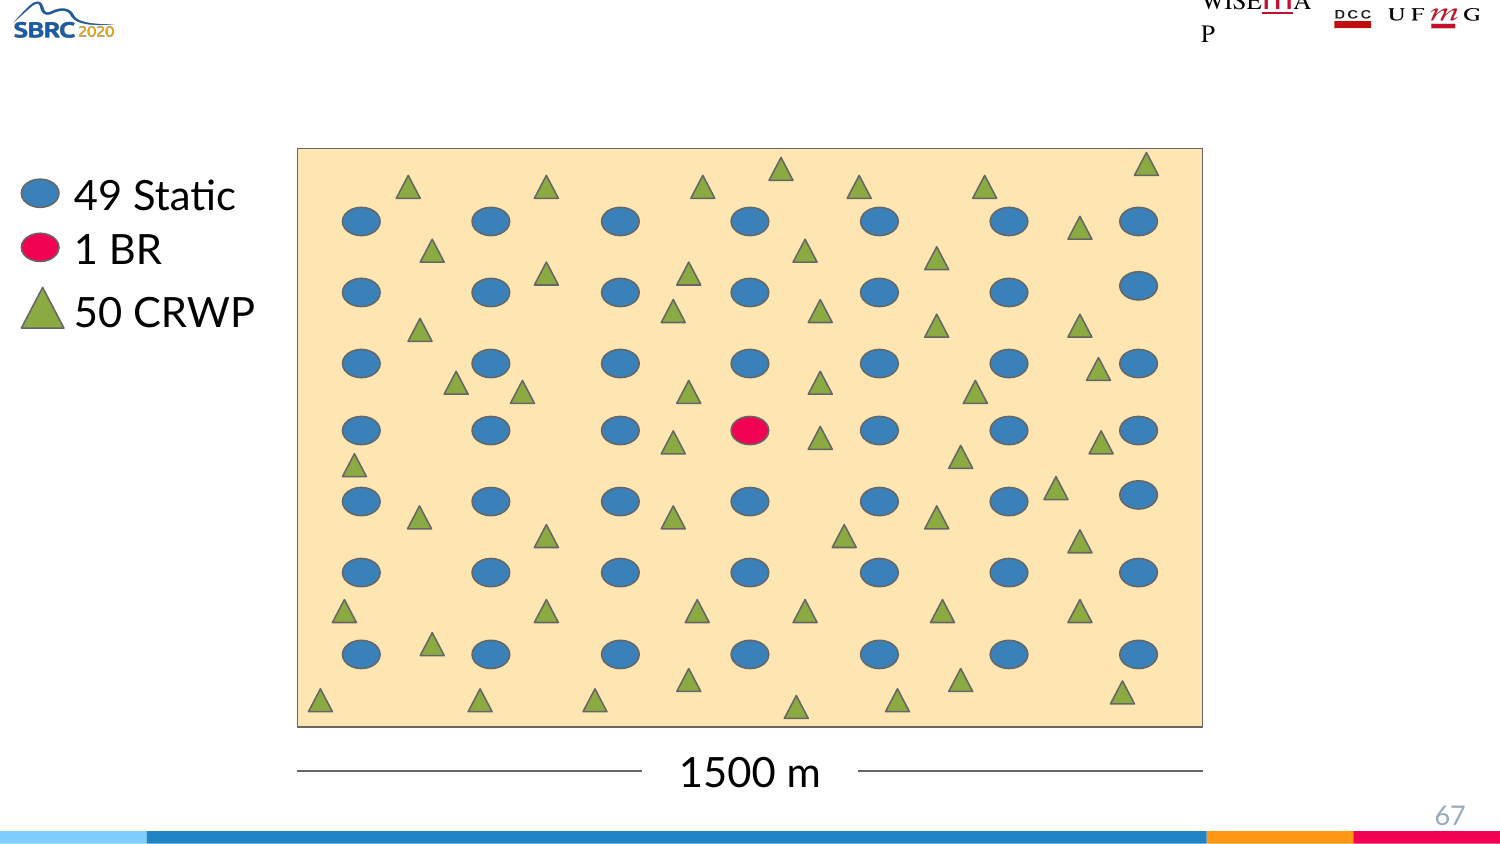

49 Static

1 BR

50 CRWP

1500 m
67